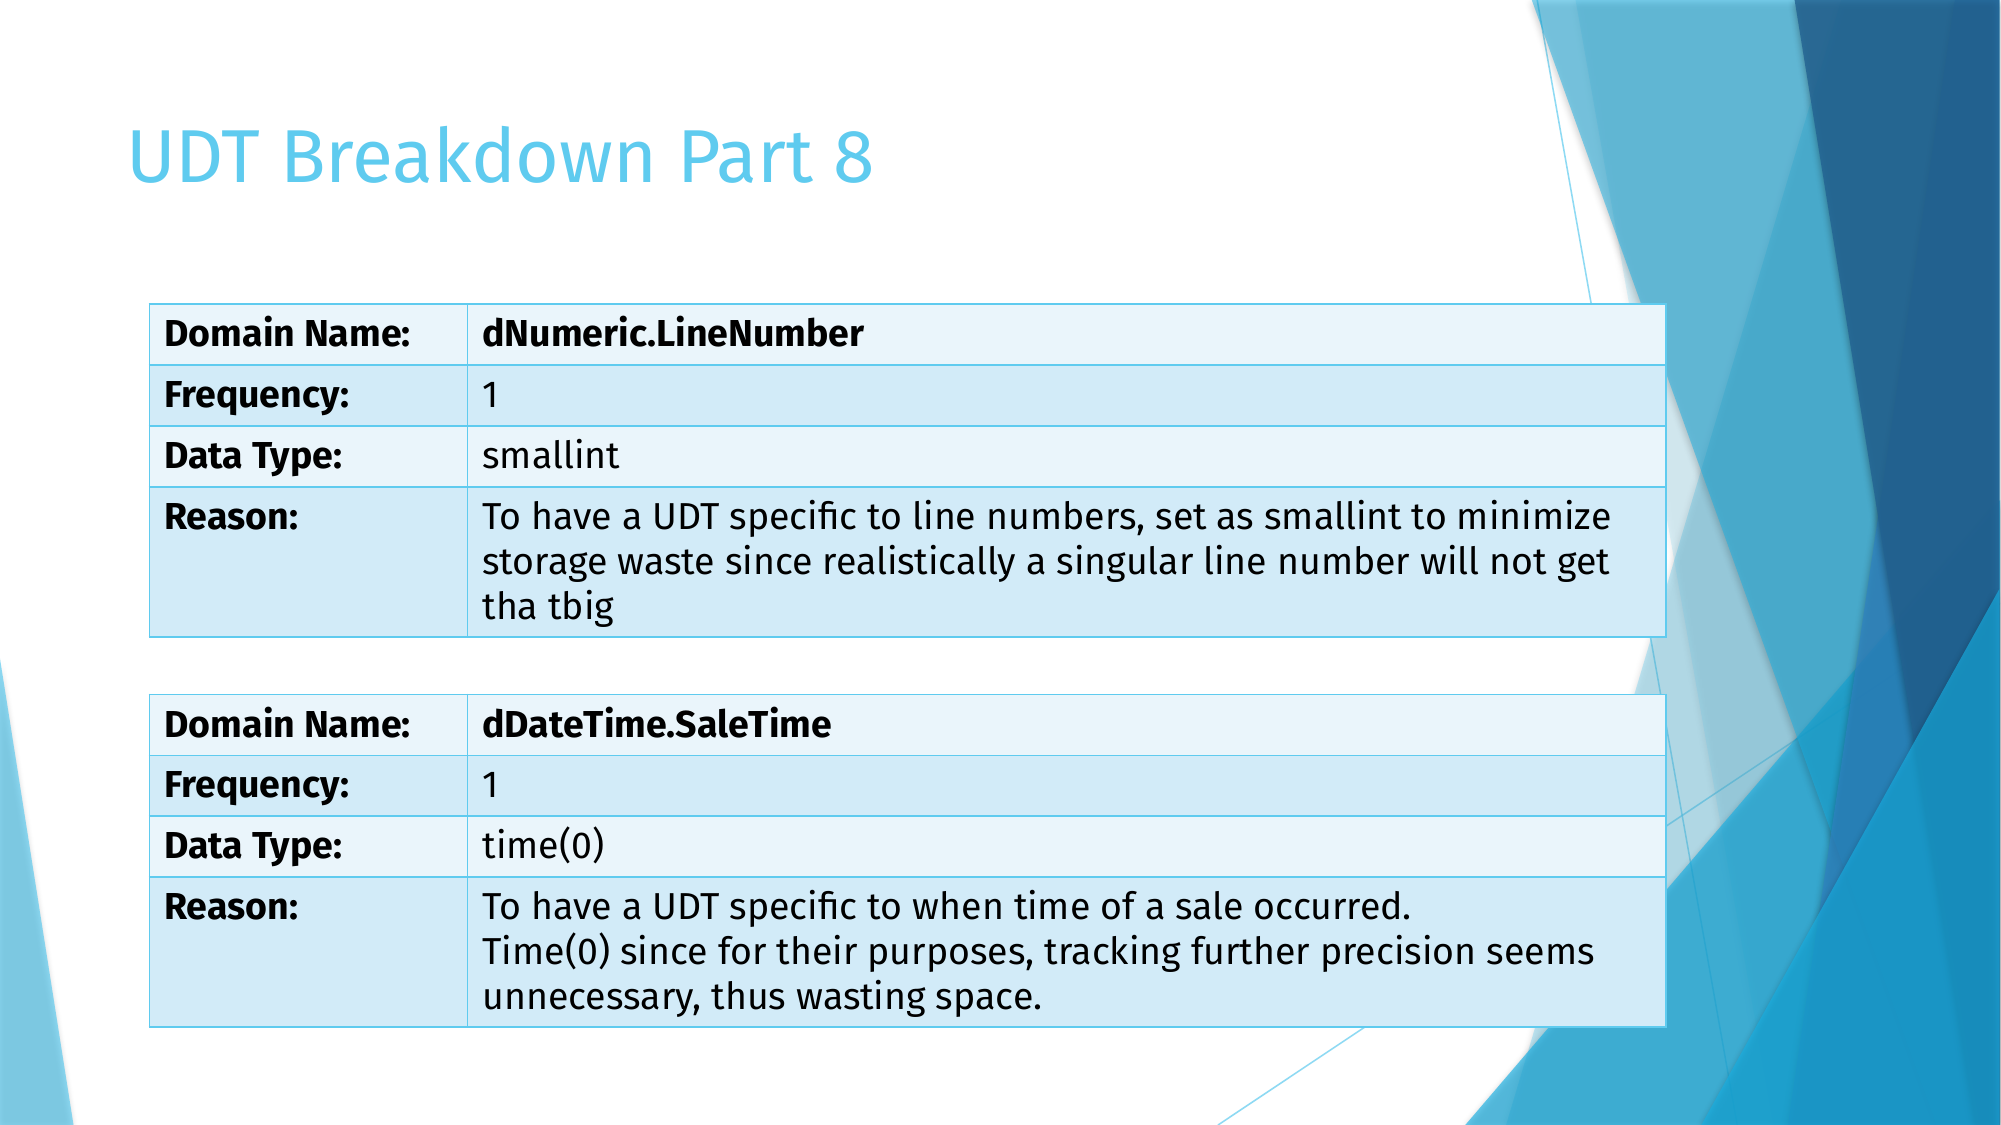

# UDT Breakdown Part 8
| Domain Name: | dNumeric.LineNumber |
| --- | --- |
| Frequency: | 1 |
| Data Type: | smallint |
| Reason: | To have a UDT specific to line numbers, set as smallint to minimize storage waste since realistically a singular line number will not get tha tbig |
| Domain Name: | dDateTime.SaleTime |
| --- | --- |
| Frequency: | 1 |
| Data Type: | time(0) |
| Reason: | To have a UDT specific to when time of a sale occurred. Time(0) since for their purposes, tracking further precision seems unnecessary, thus wasting space. |